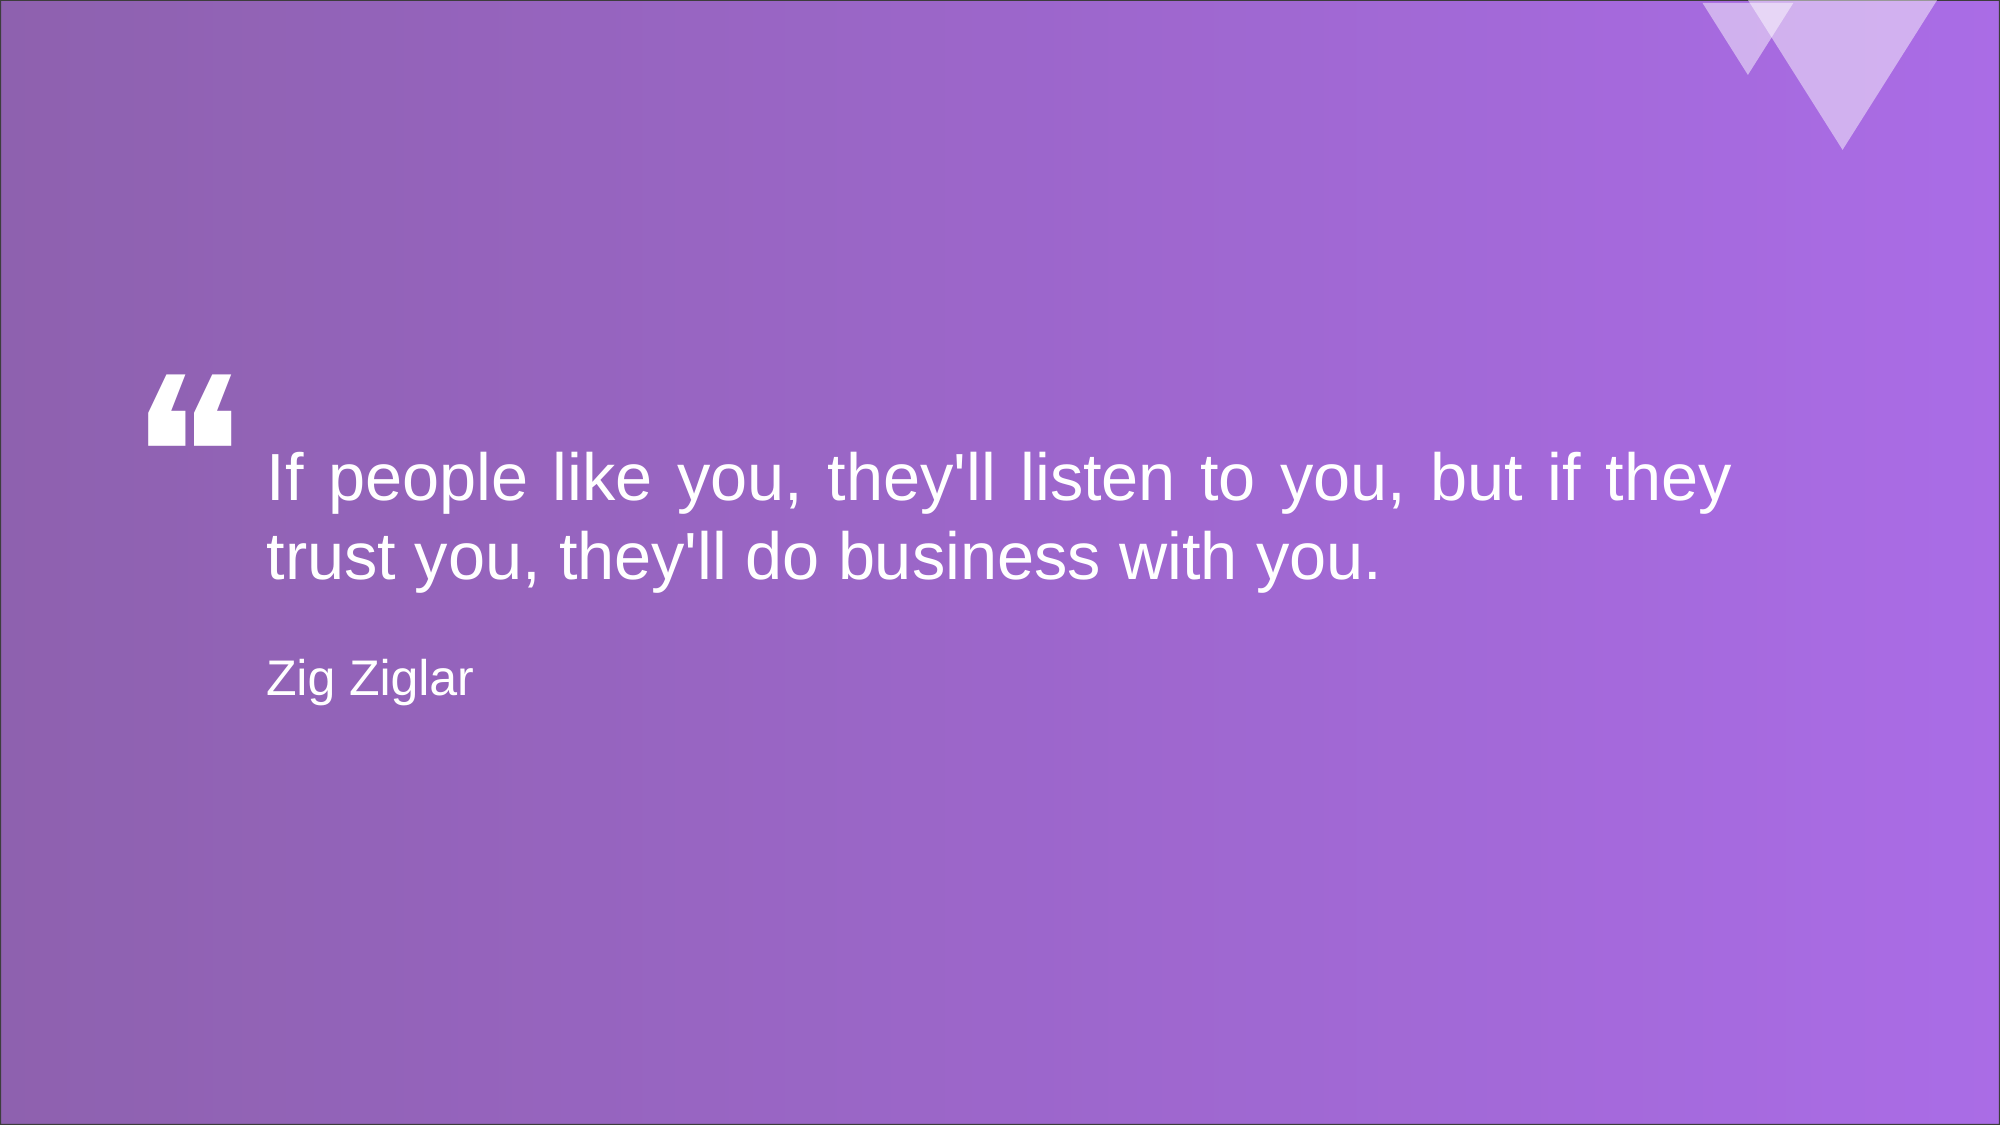

“
If people like you, they'll listen to you, but if they trust you, they'll do business with you.
Zig Ziglar